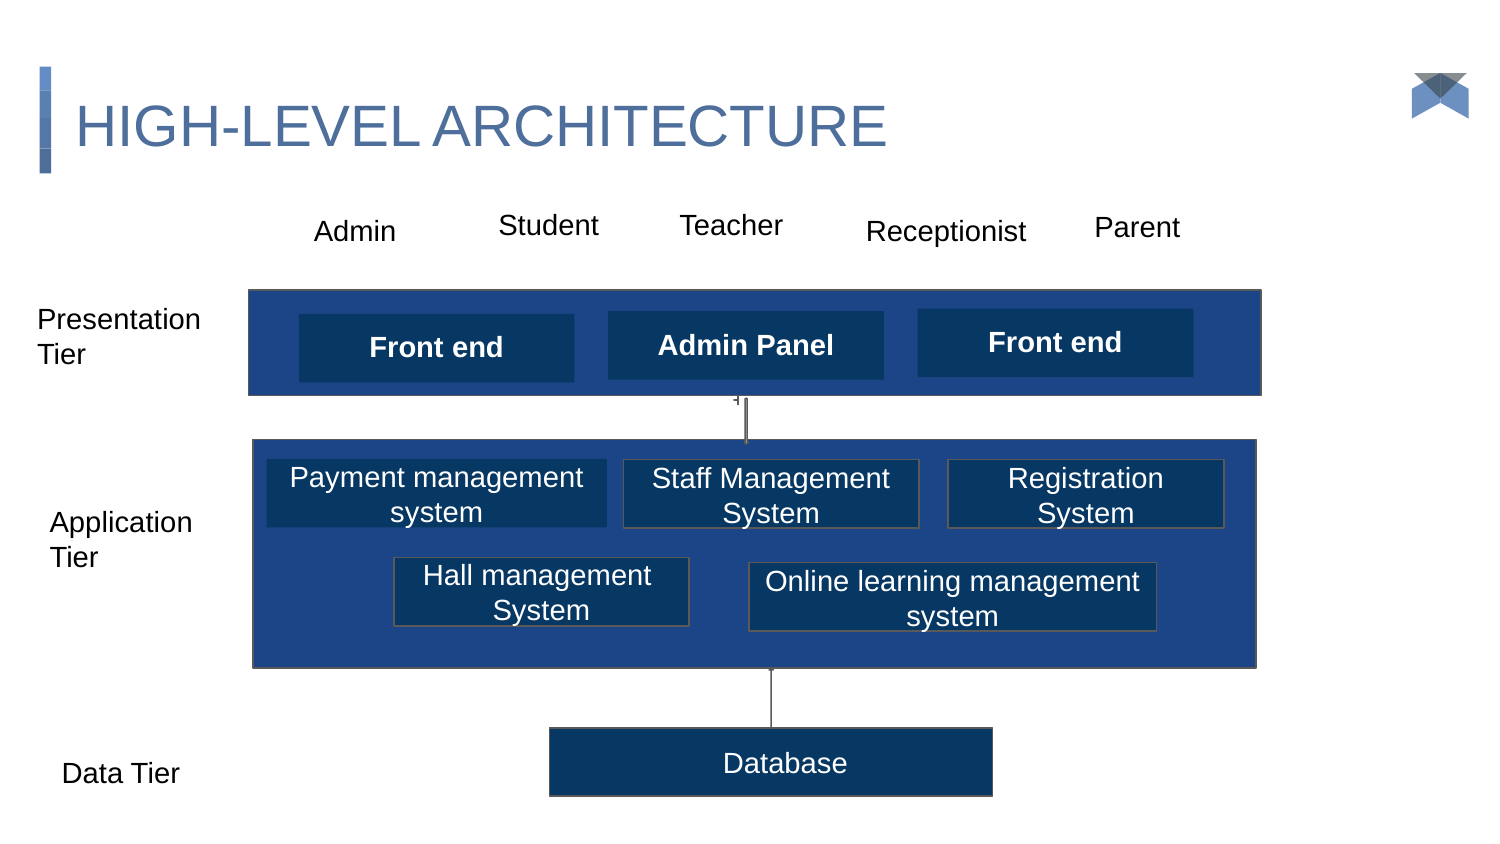

# HIGH-LEVEL ARCHITECTURE
Student
Teacher
Parent
Admin
Receptionist
Presentation
Tier

Front end
Admin Panel
Front end

Payment management system
Staff Management System
Registration System
Application
Tier
Hall management
System
Online learning management system

 Database
Data Tier